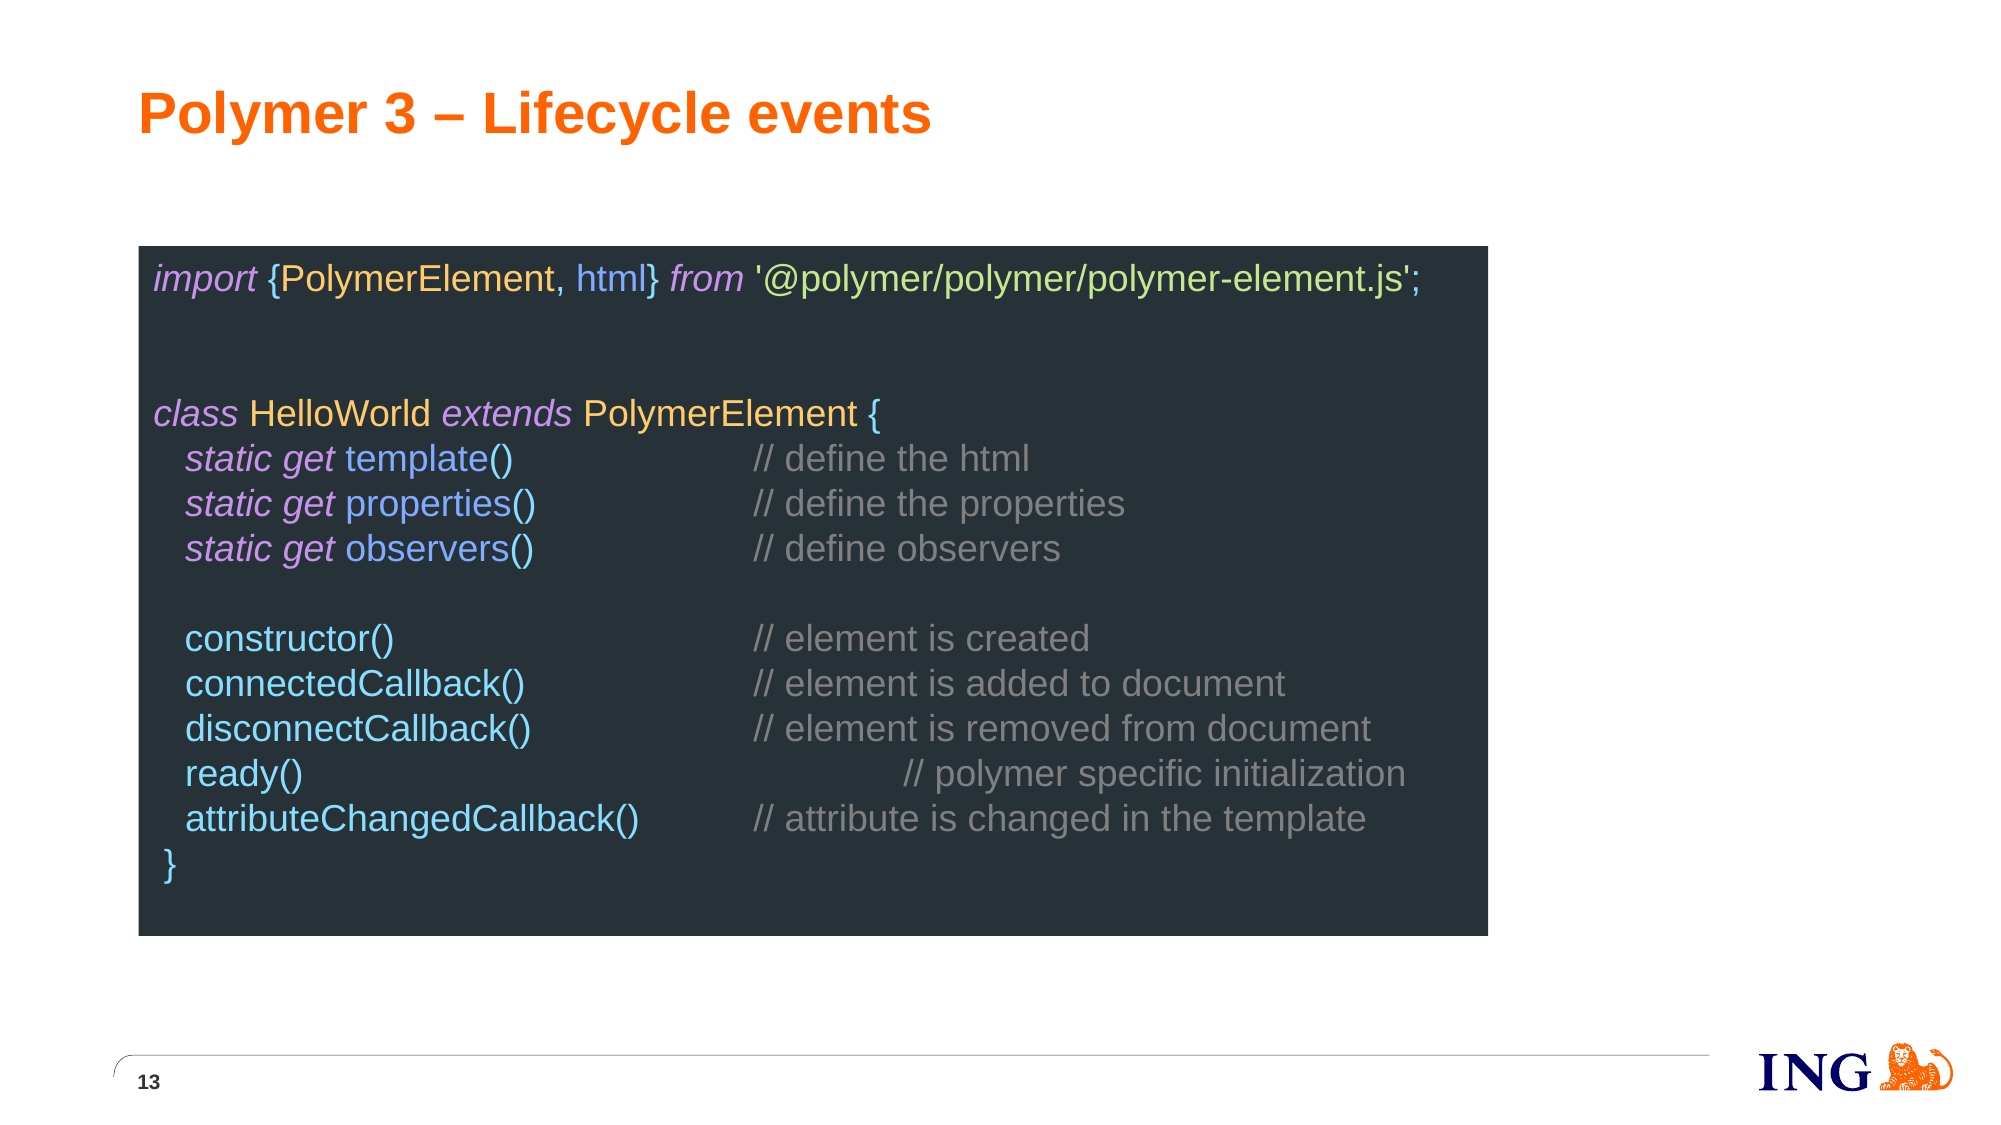

# Polymer 3 – Lifecycle events
import {PolymerElement, html} from '@polymer/polymer/polymer-element.js';
class HelloWorld extends PolymerElement {
   static get template() 		// define the html
   static get properties()   		// define the properties
   static get observers() 		// define observers
   constructor() 			// element is created
   connectedCallback()		// element is added to document
   disconnectCallback()  		// element is removed from document
   ready()				// polymer specific initialization
   attributeChangedCallback()	// attribute is changed in the template
 }
13